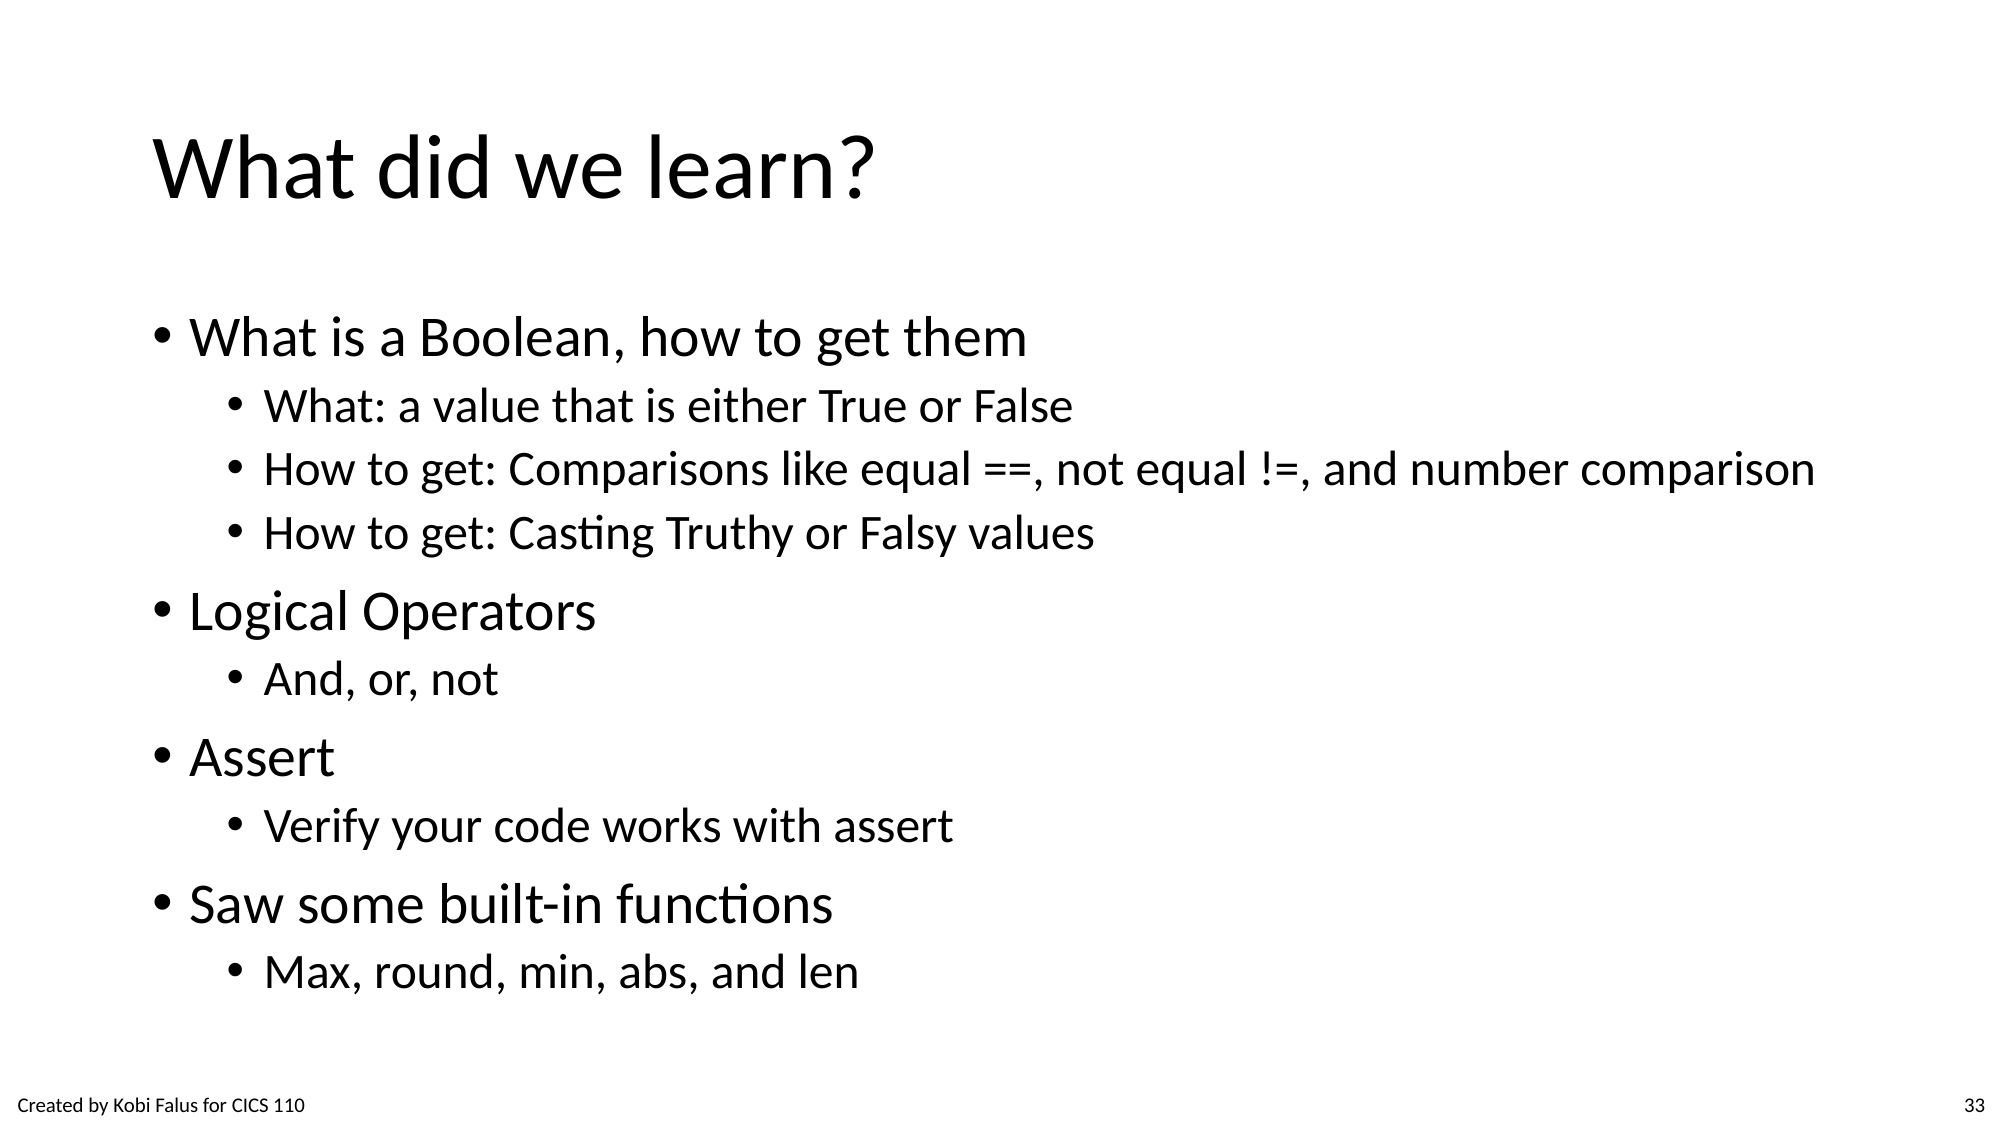

# What did we learn?
What is a Boolean, how to get them
What: a value that is either True or False
How to get: Comparisons like equal ==, not equal !=, and number comparison
How to get: Casting Truthy or Falsy values
Logical Operators
And, or, not
Assert
Verify your code works with assert
Saw some built-in functions
Max, round, min, abs, and len